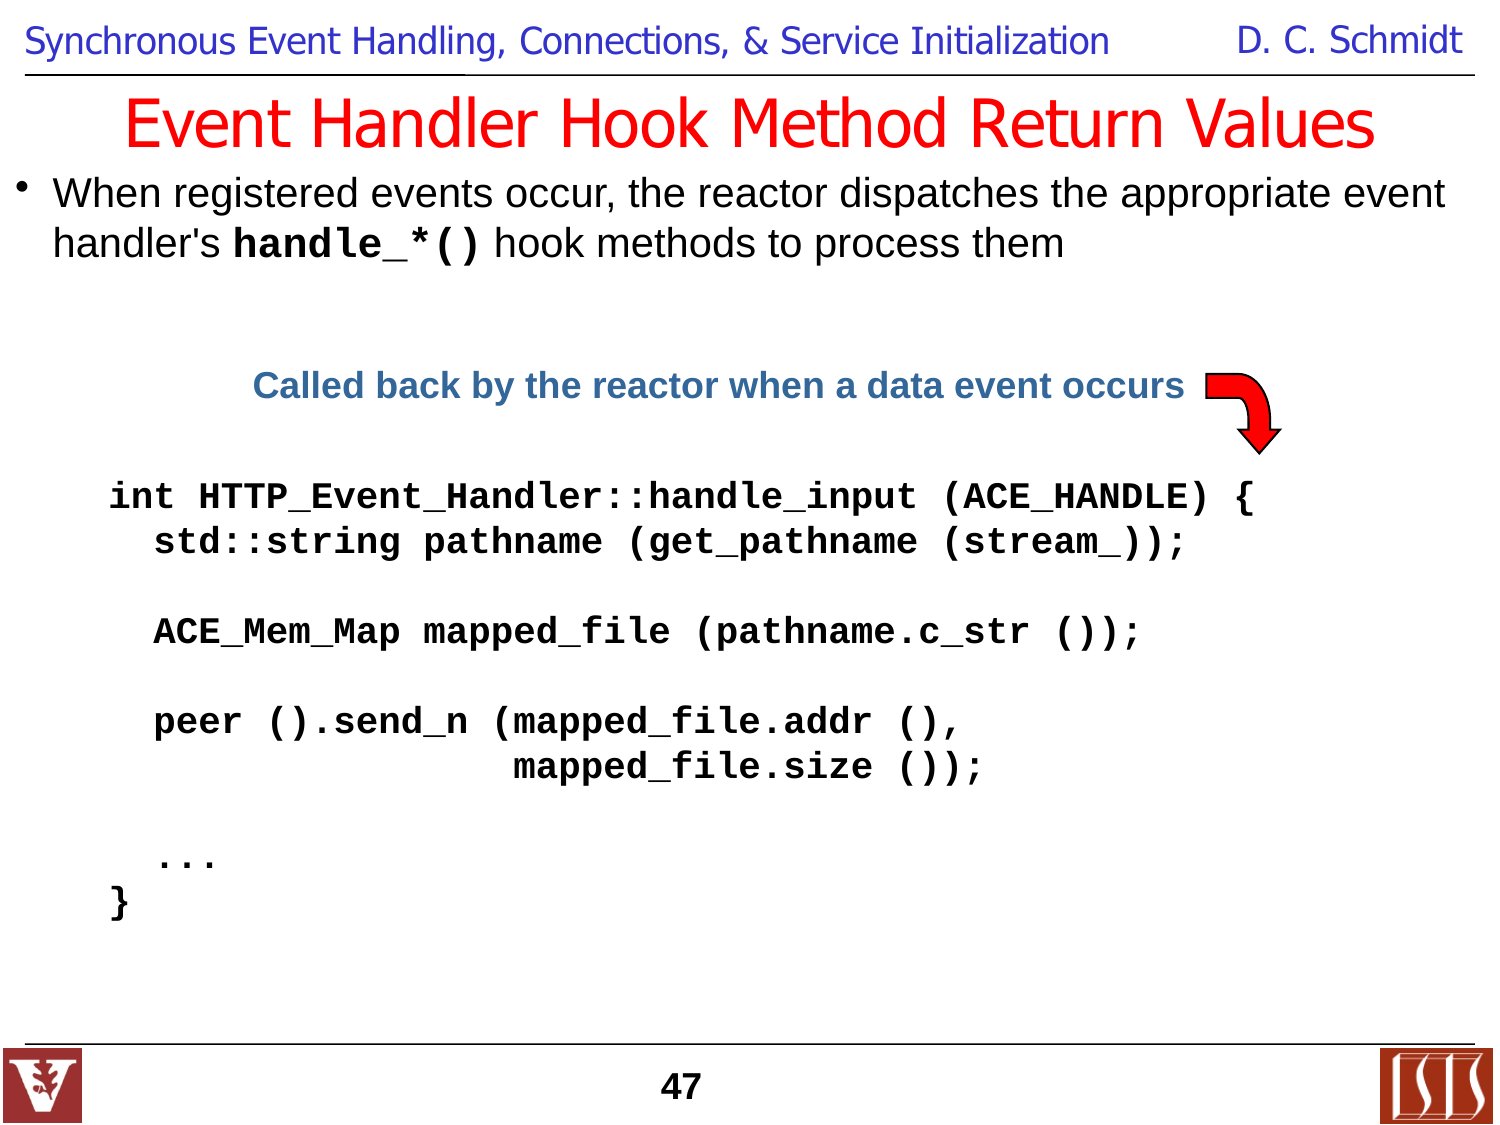

# Event Handler Hook Method Return Values
When registered events occur, the reactor dispatches the appropriate event handler's handle_*() hook methods to process them

Called back by the reactor when a data event occurs

int HTTP_Event_Handler::handle_input (ACE_HANDLE) {
  std::string pathname (get_pathname (stream_));

  ACE_Mem_Map mapped_file (pathname.c_str ());

  peer ().send_n (mapped_file.addr (),
                  mapped_file.size ());

  ...
}